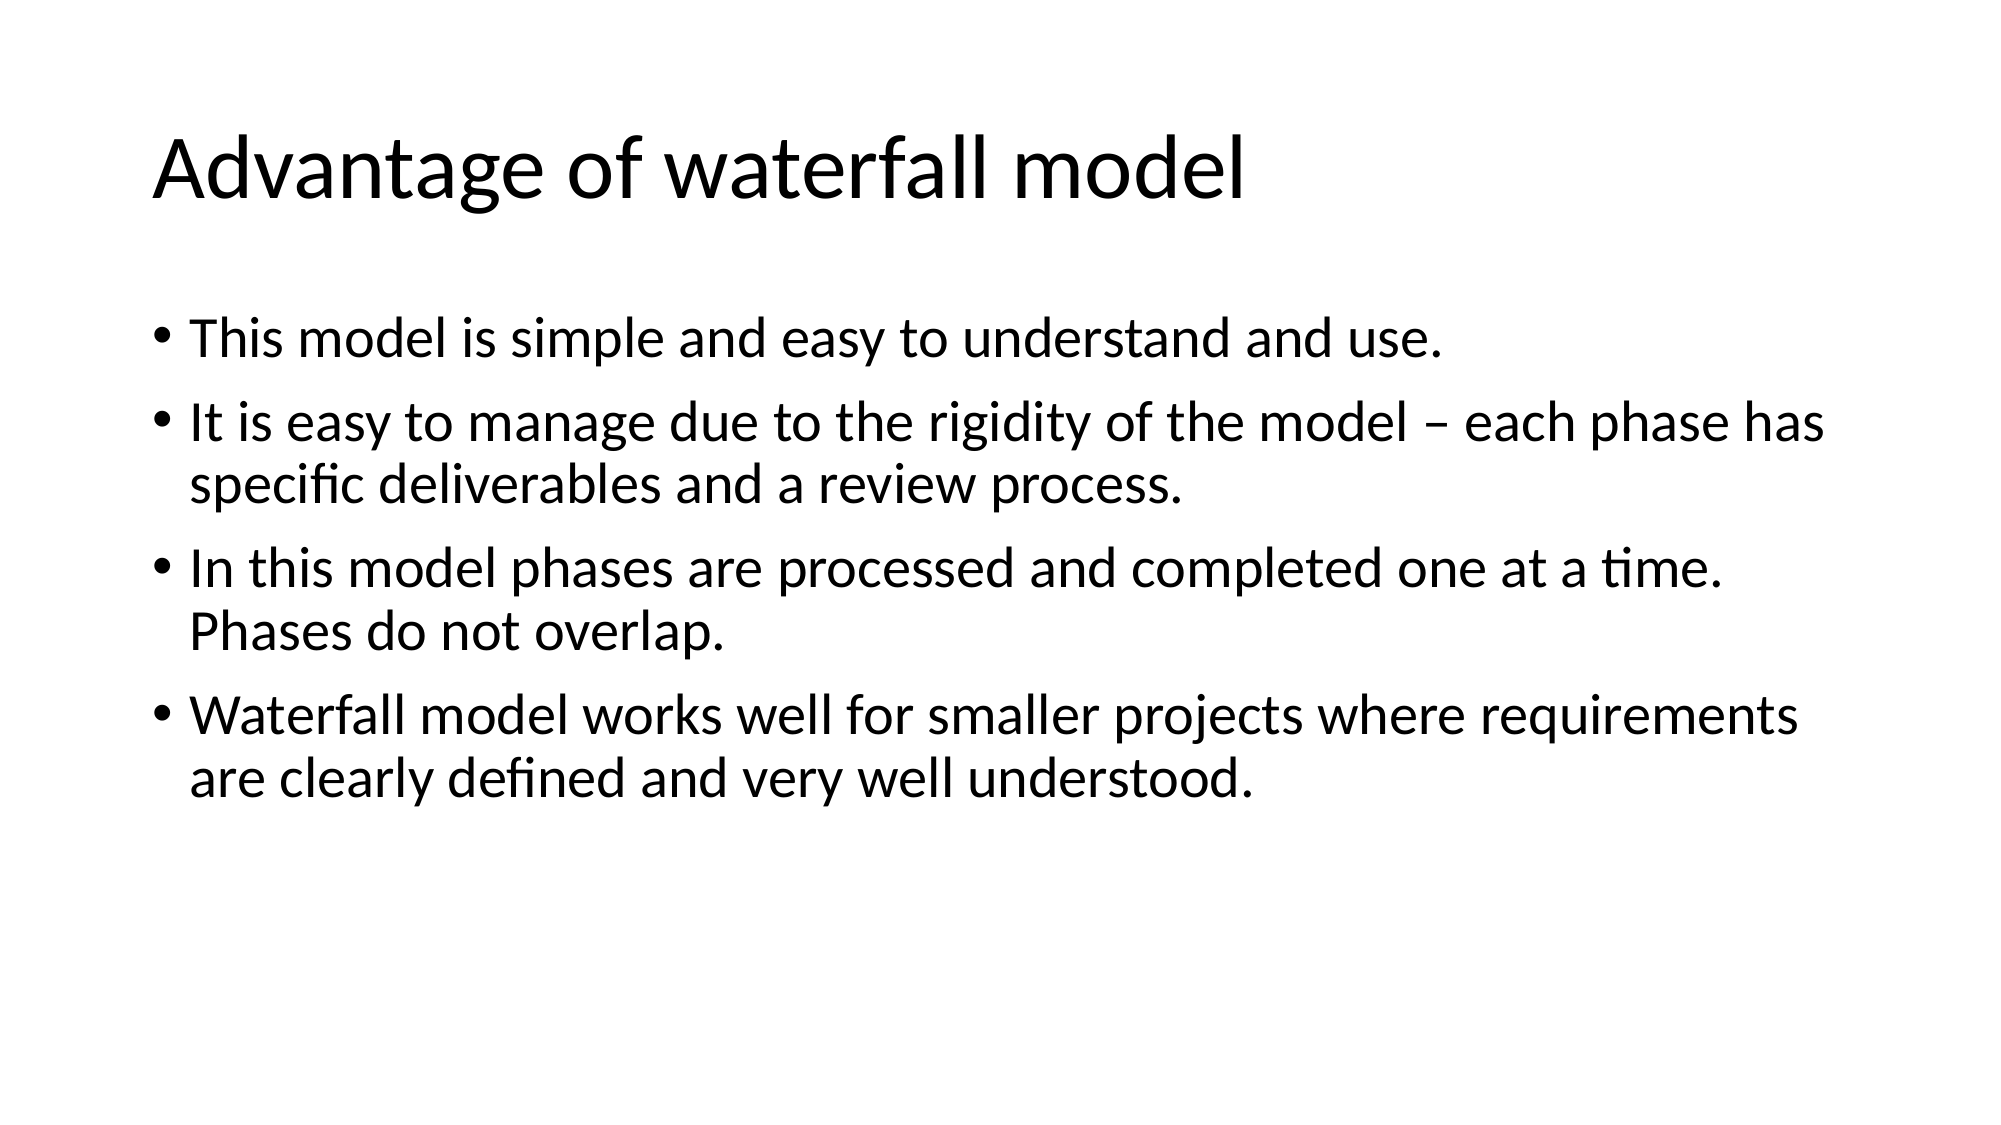

# Advantage of waterfall model
This model is simple and easy to understand and use.
It is easy to manage due to the rigidity of the model – each phase has specific deliverables and a review process.
In this model phases are processed and completed one at a time. Phases do not overlap.
Waterfall model works well for smaller projects where requirements are clearly defined and very well understood.